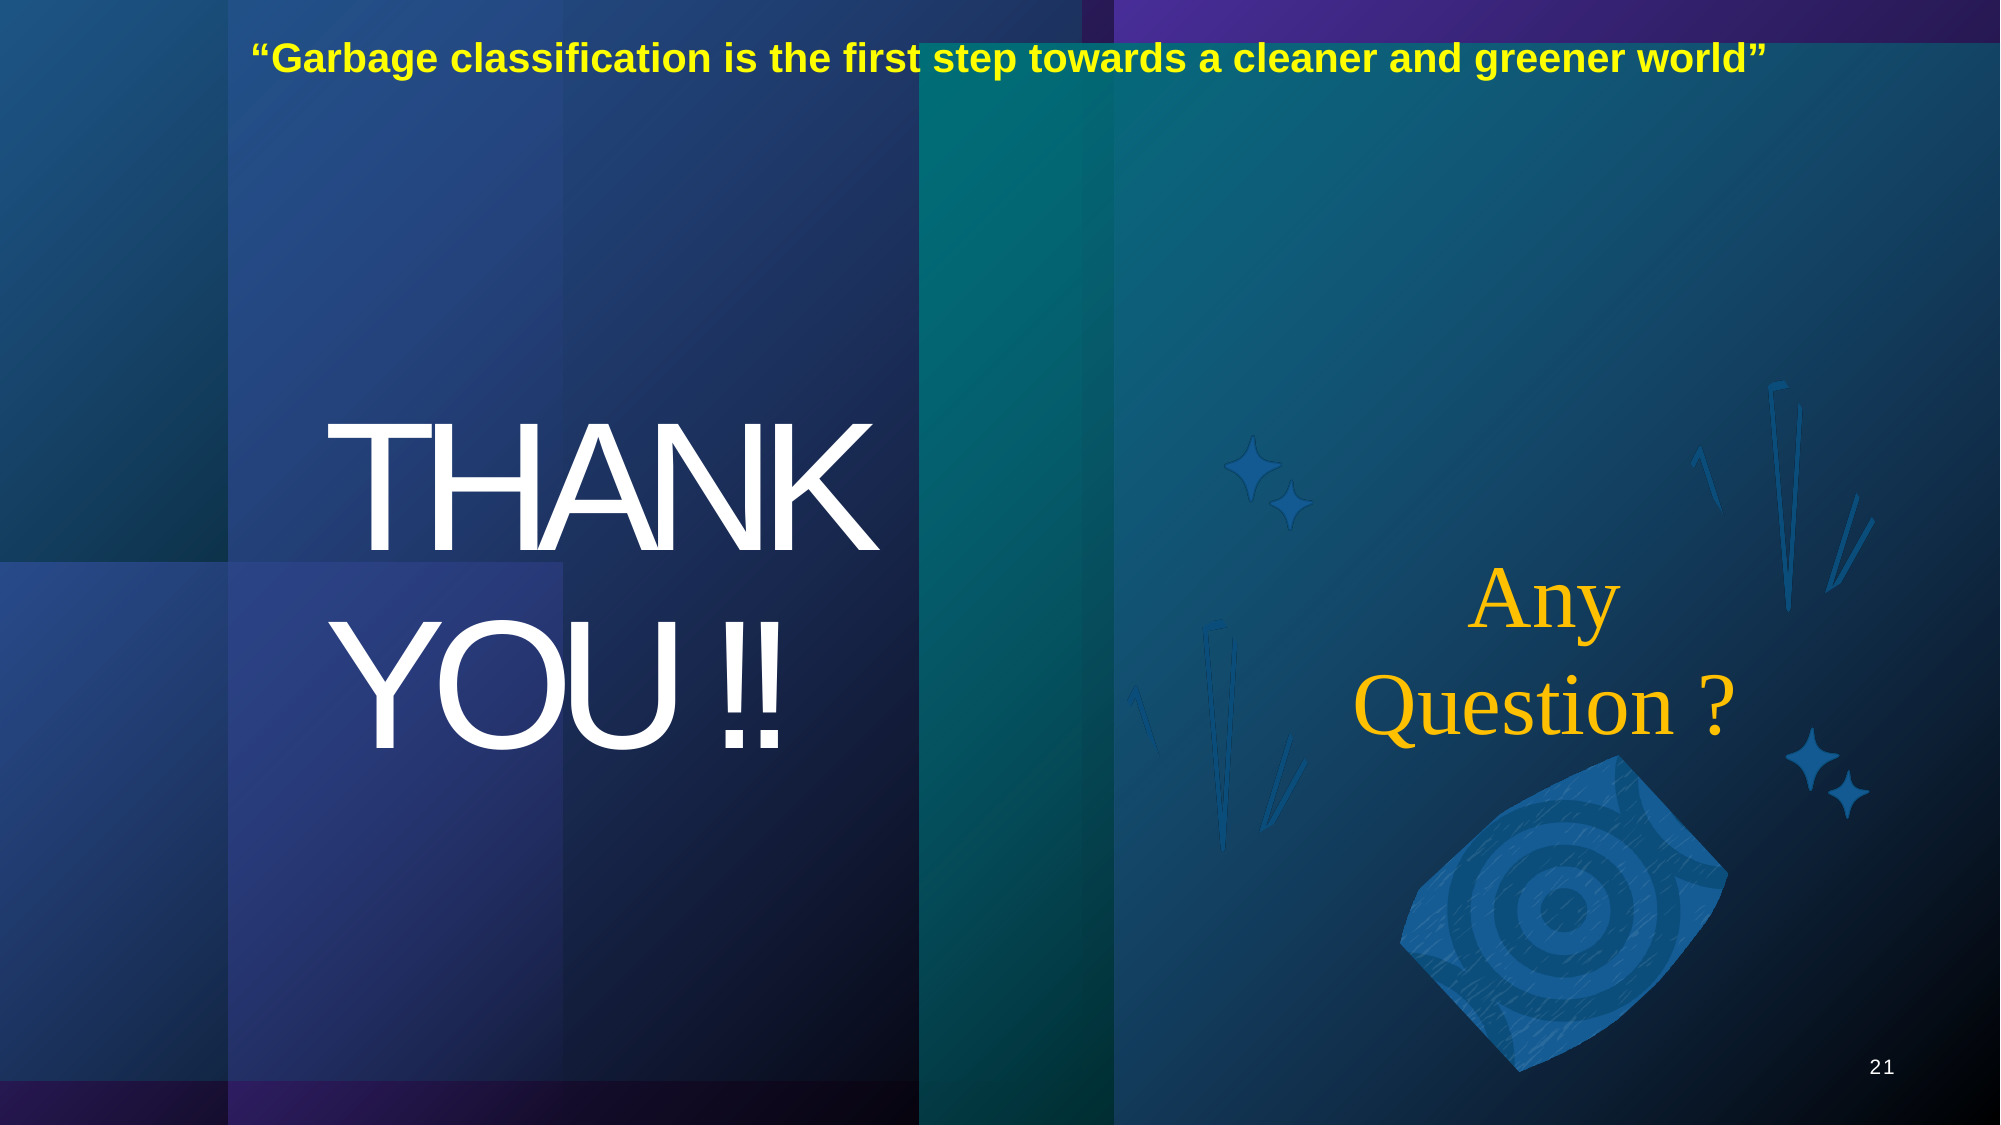

# “Garbage classification is the first step towards a cleaner and greener world”
THANK YOU !!

Any Question ?

21